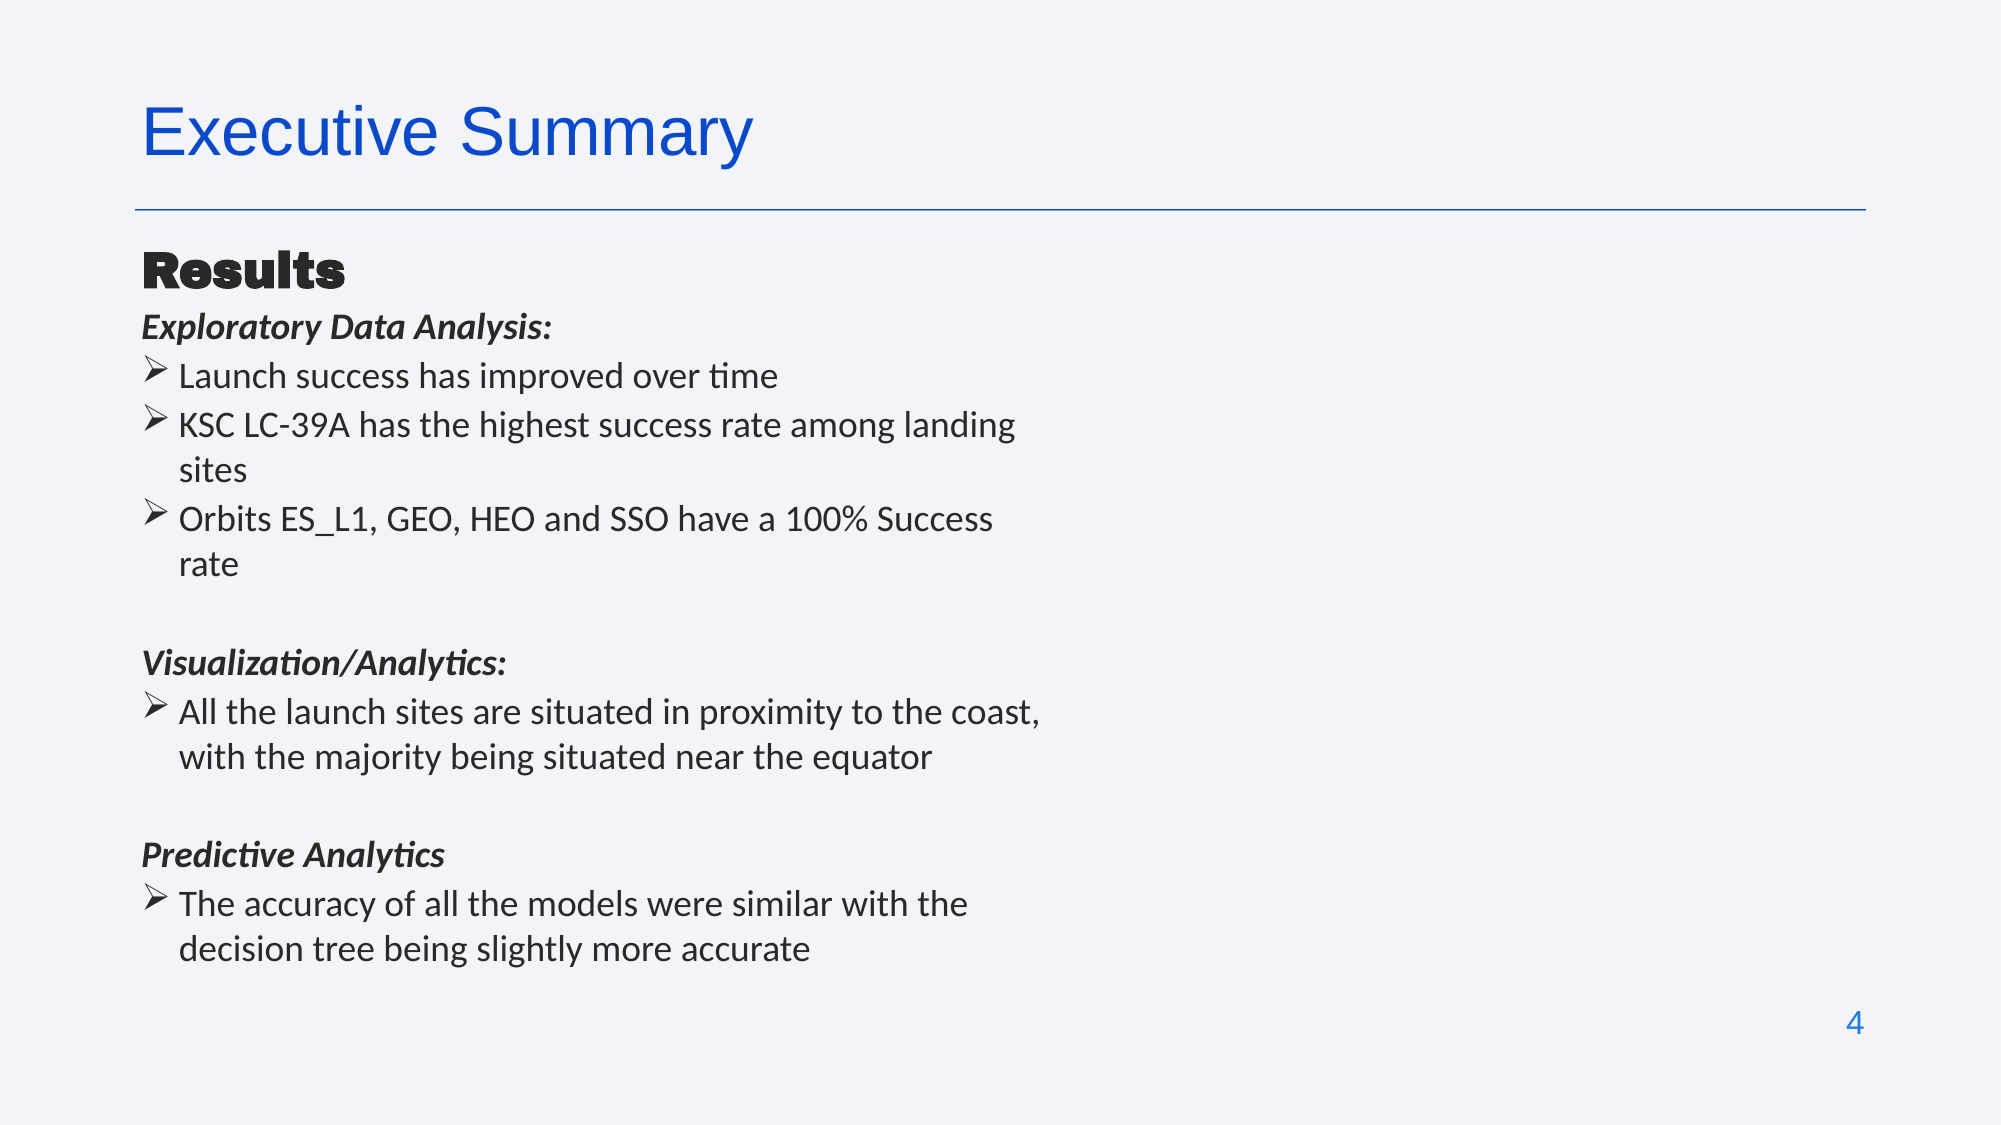

Executive Summary
Results
Exploratory Data Analysis:
Launch success has improved over time
KSC LC-39A has the highest success rate among landing sites
Orbits ES_L1, GEO, HEO and SSO have a 100% Success rate

Visualization/Analytics:
All the launch sites are situated in proximity to the coast, with the majority being situated near the equator

Predictive Analytics
The accuracy of all the models were similar with the decision tree being slightly more accurate
4